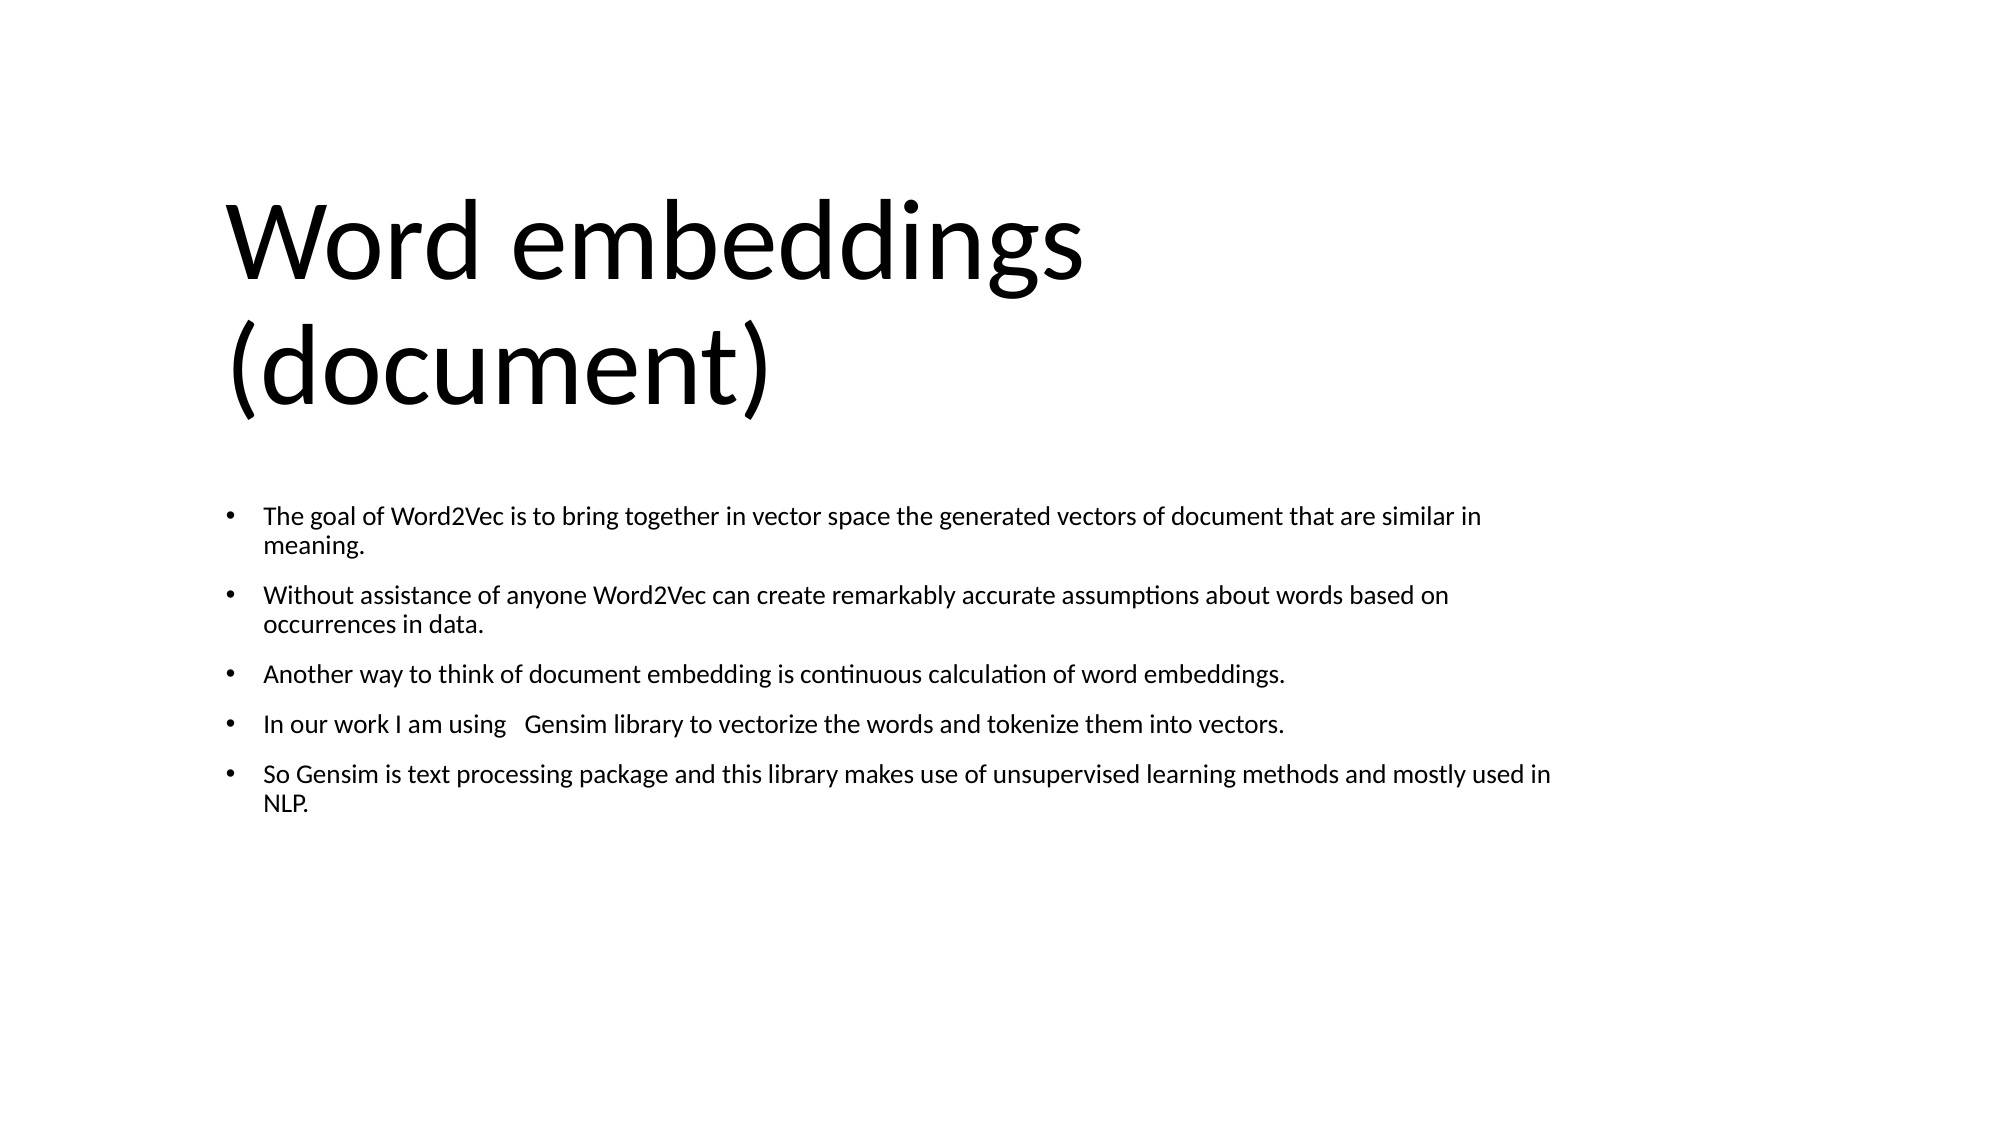

# Word embeddings (document)
The goal of Word2Vec is to bring together in vector space the generated vectors of document that are similar in meaning.
Without assistance of anyone Word2Vec can create remarkably accurate assumptions about words based on occurrences in data.
Another way to think of document embedding is continuous calculation of word embeddings.
In our work I am using   Gensim library to vectorize the words and tokenize them into vectors.
So Gensim is text processing package and this library makes use of unsupervised learning methods and mostly used in NLP.